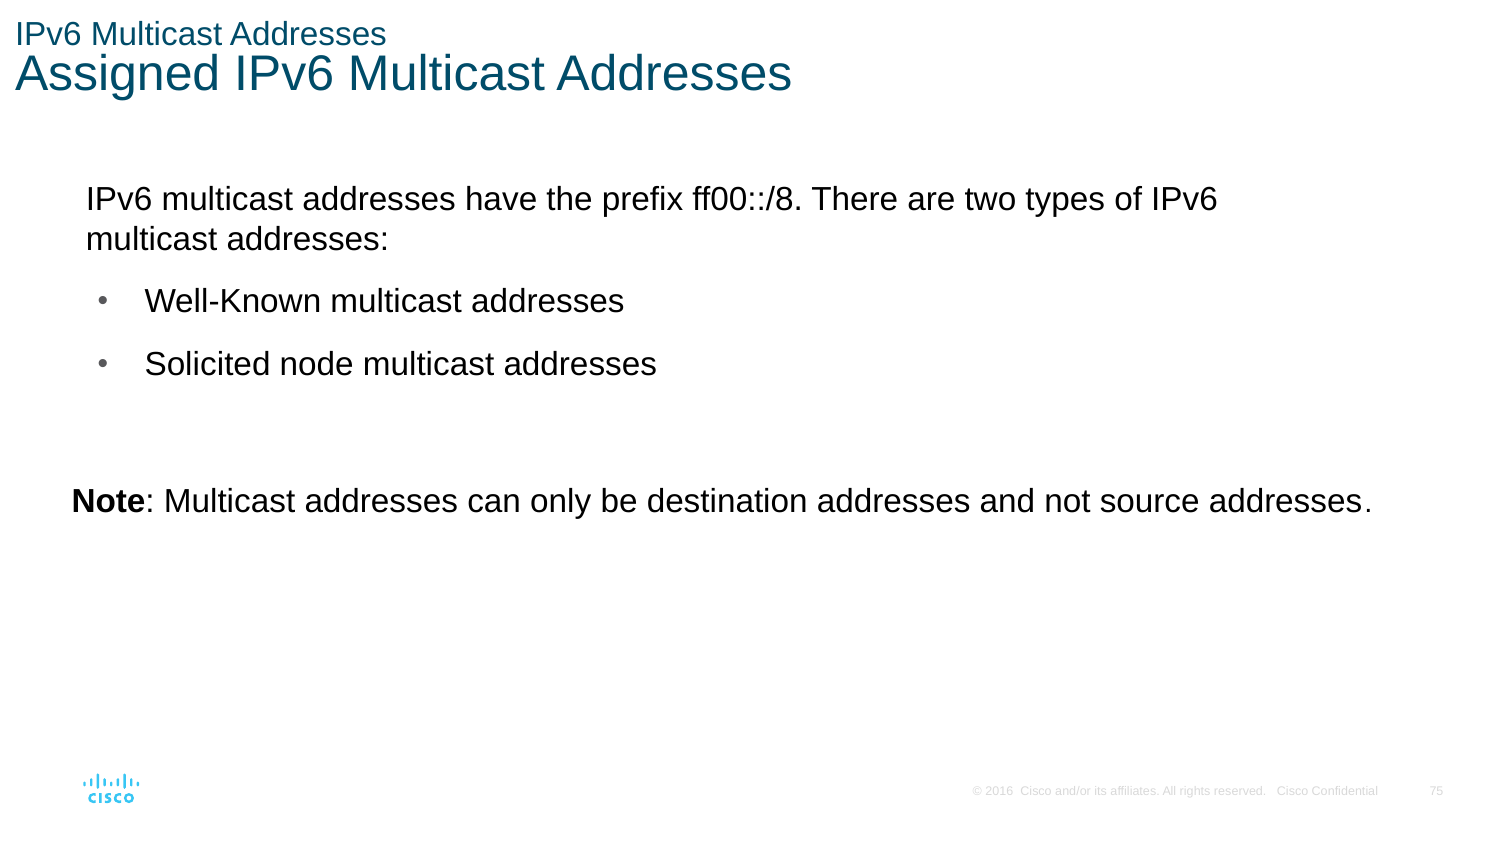

# IPv6 Multicast Addresses Assigned IPv6 Multicast Addresses
IPv6 multicast addresses have the prefix ff00::/8. There are two types of IPv6 multicast addresses:
Well-Known multicast addresses
Solicited node multicast addresses

Note: Multicast addresses can only be destination addresses and not source addresses.